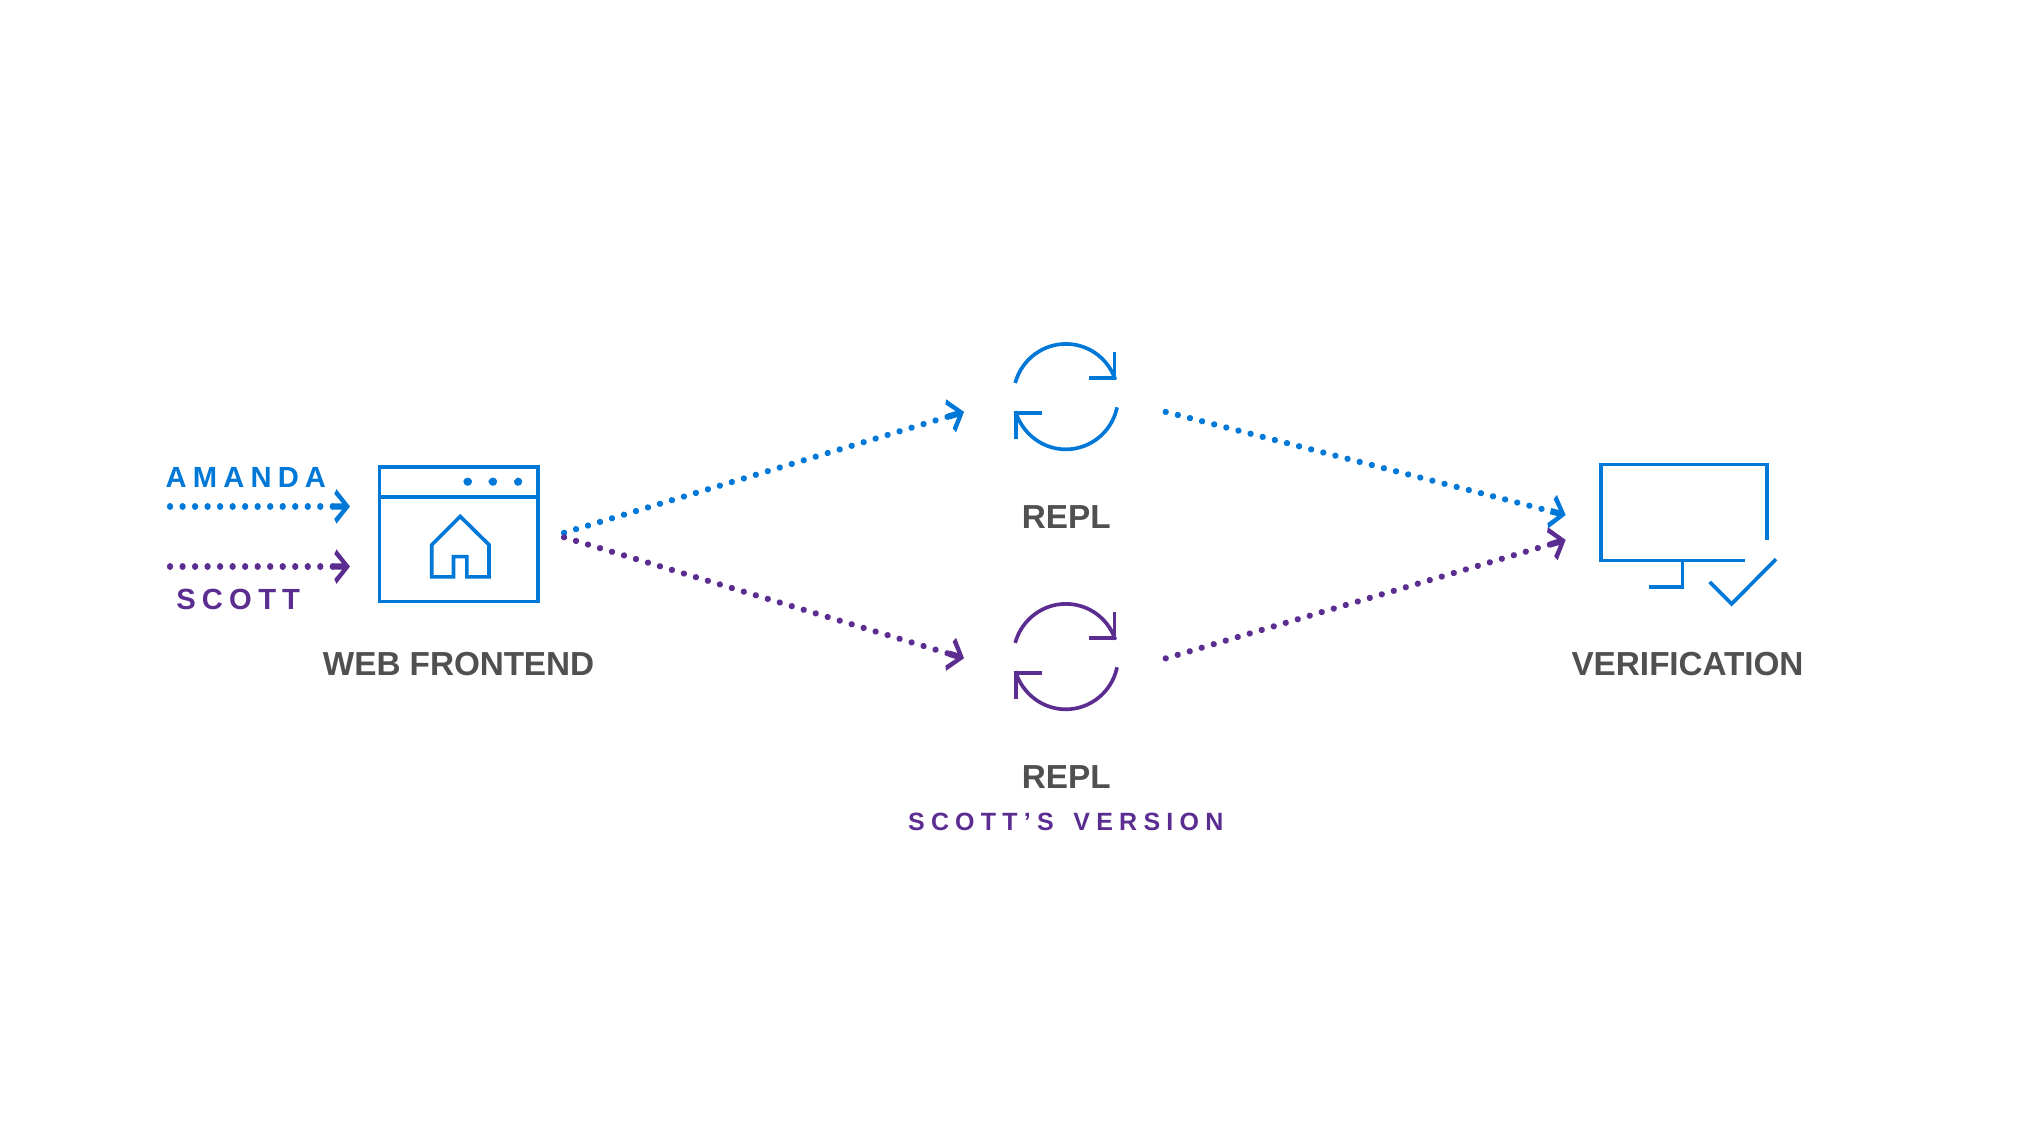

AMANDA

REPL

SCOTT

WEB FRONTEND
VERIFICATION
REPL
SCOTT’S VERSION